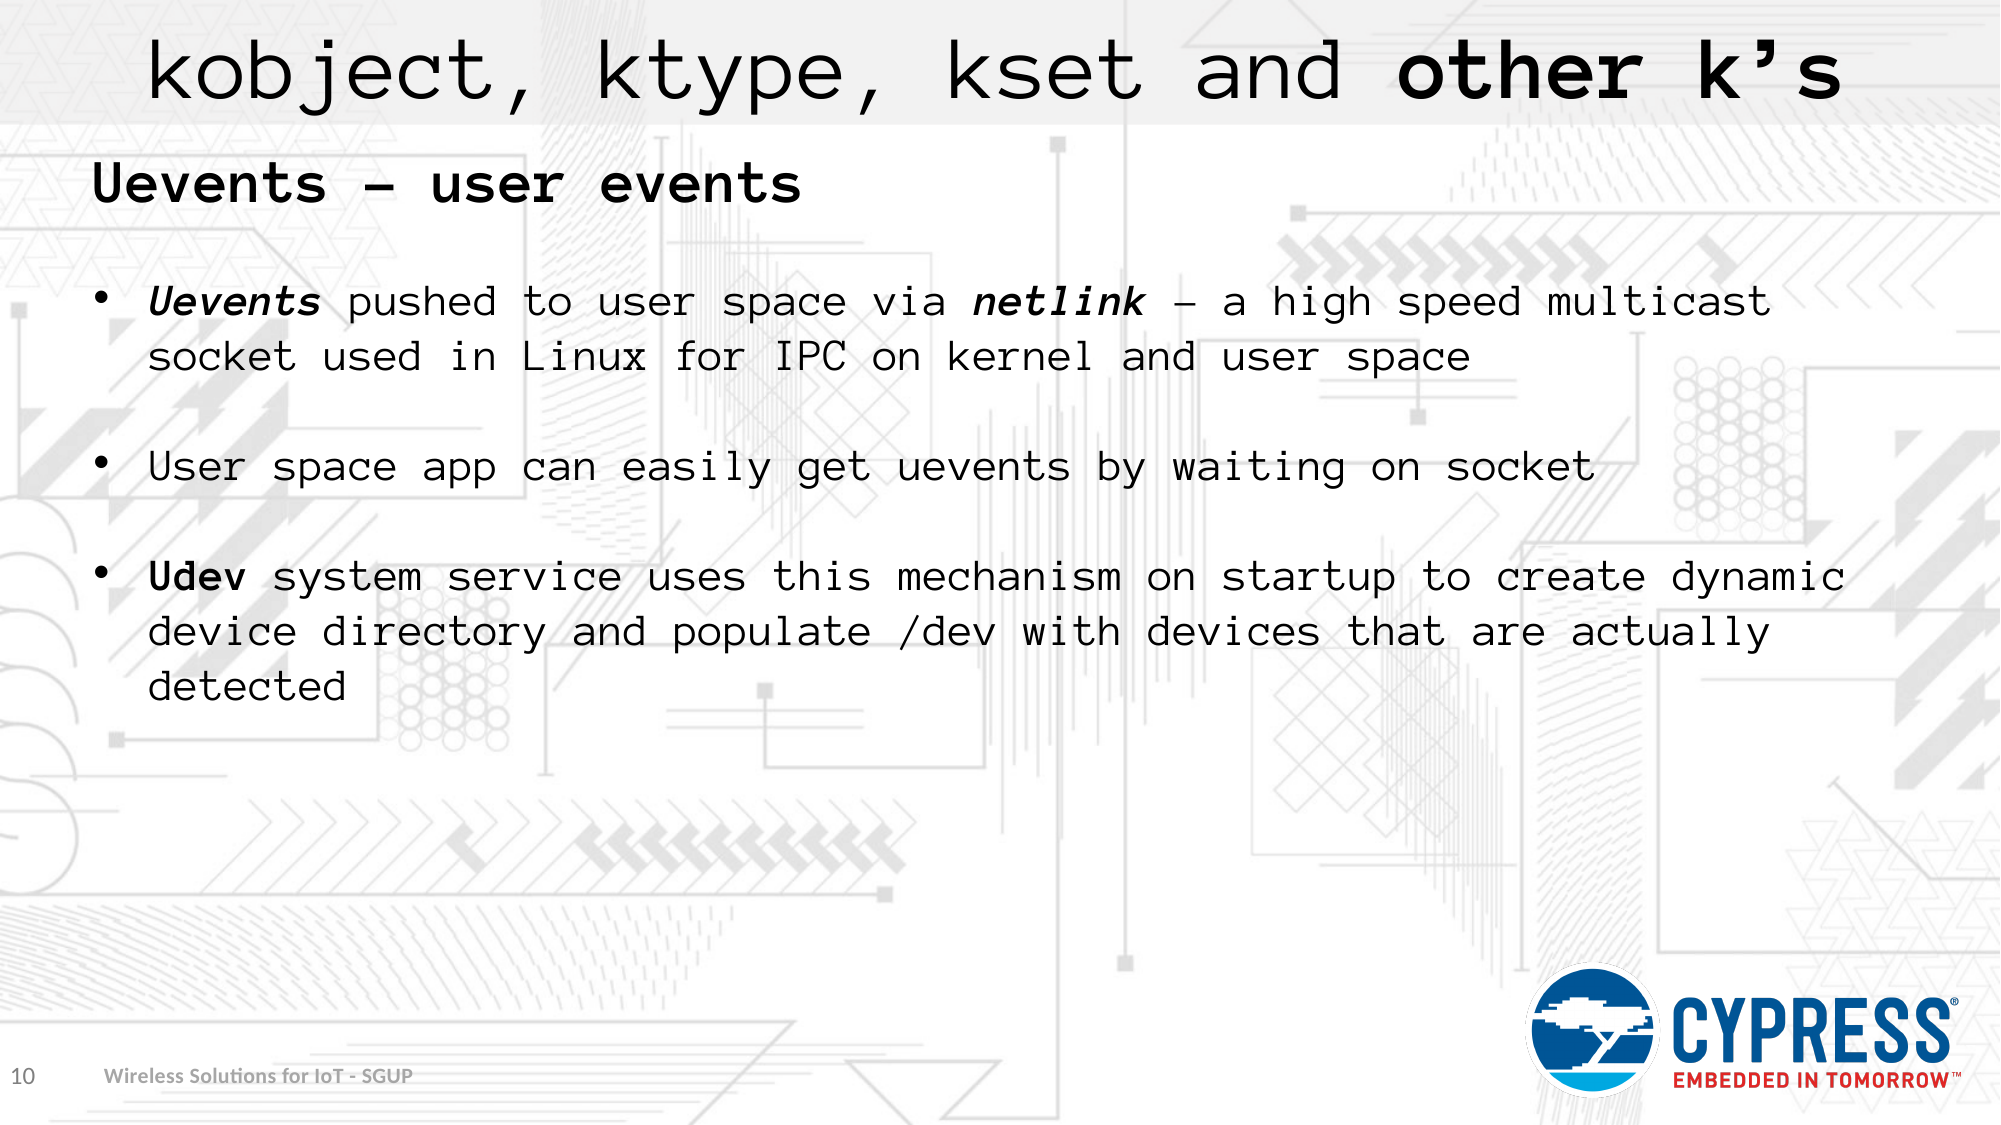

kobject, ktype, kset and other k’s
Uevents – user events

Uevents pushed to user space via netlink – a high speed multicast socket used in Linux for IPC on kernel and user space

User space app can easily get uevents by waiting on socket

Udev system service uses this mechanism on startup to create dynamic device directory and populate /dev with devices that are actually detected